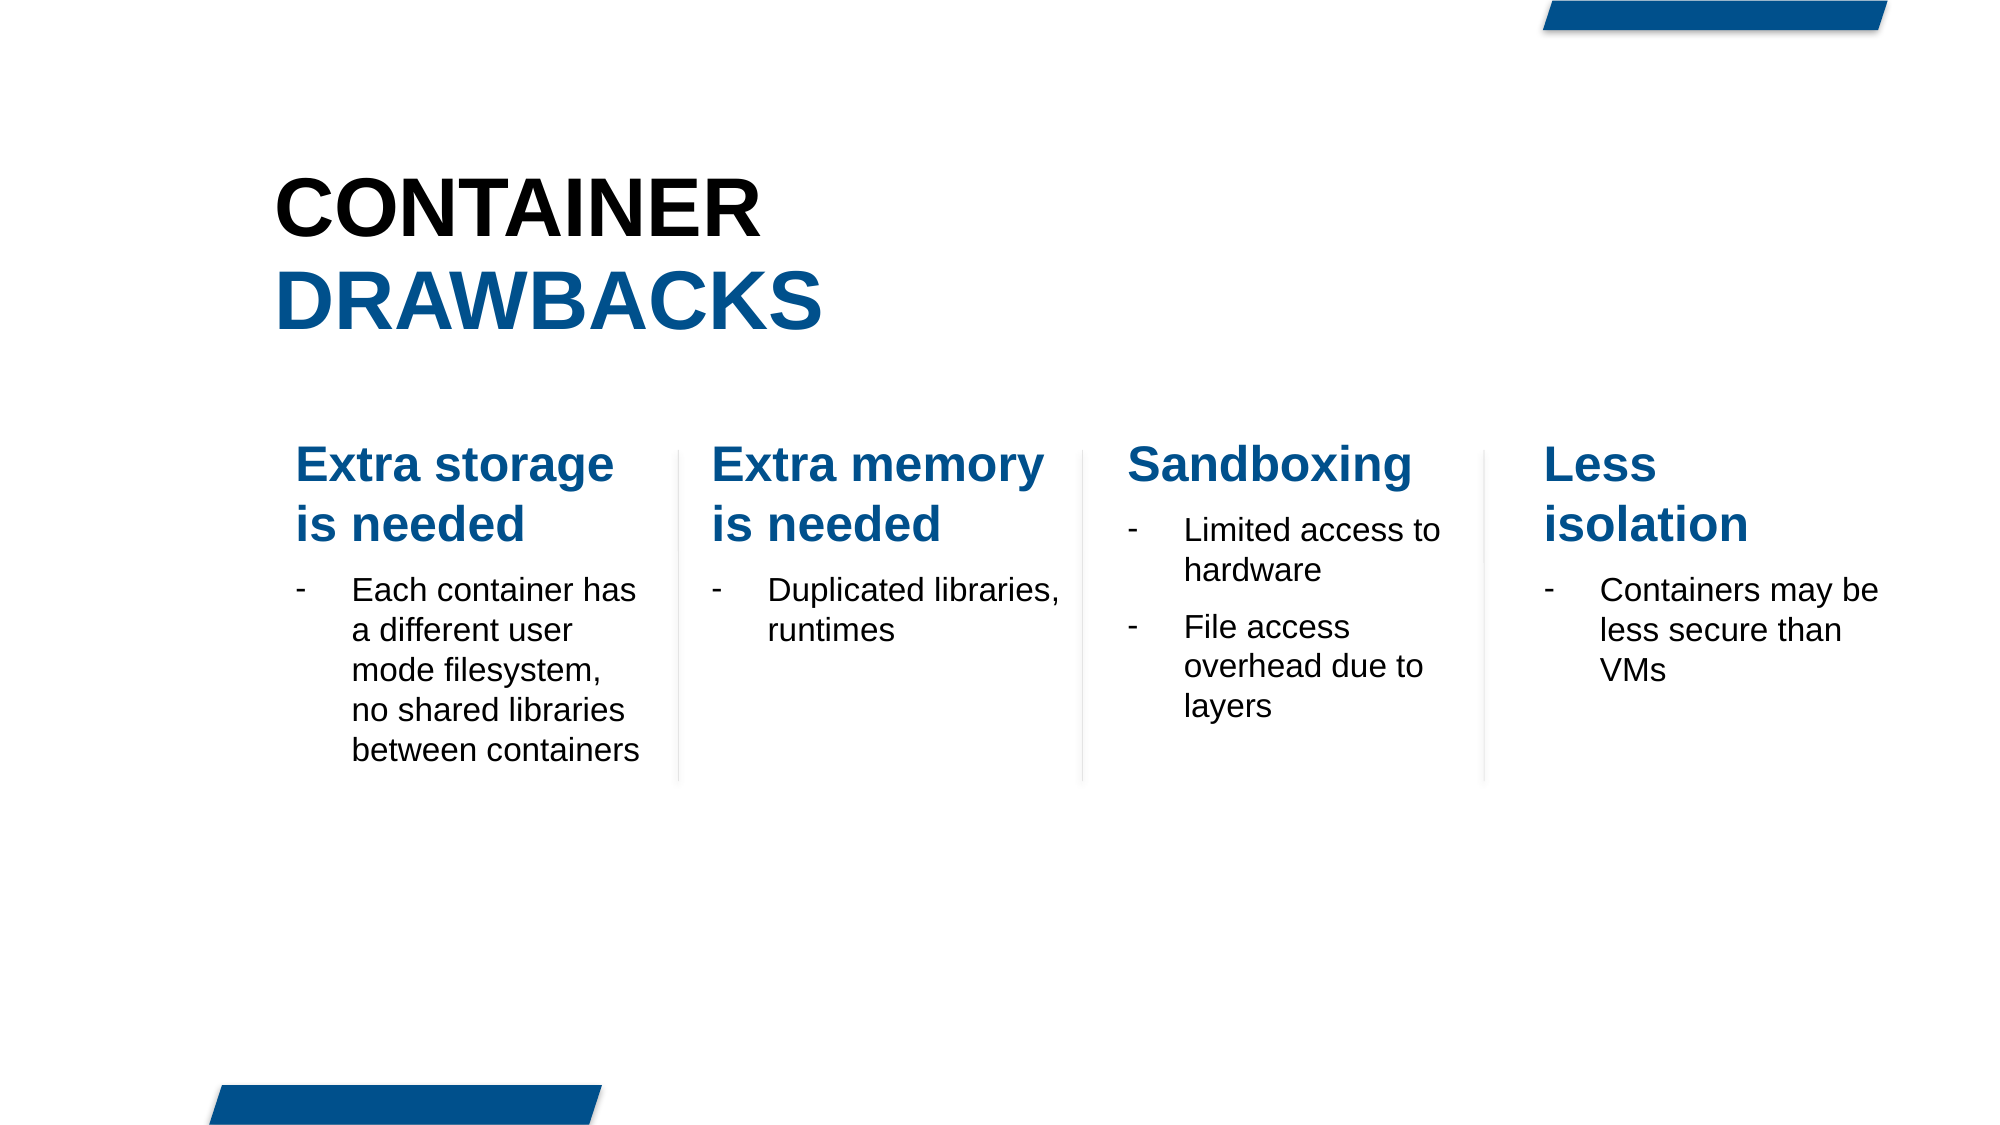

CONTAINER
DRAWBACKS
Extra storage is needed
Each container has a different user mode filesystem, no shared libraries between containers
Extra memory is needed
Duplicated libraries, runtimes
Sandboxing
Limited access to hardware
File access overhead due to layers
Less
isolation
Containers may be less secure than VMs